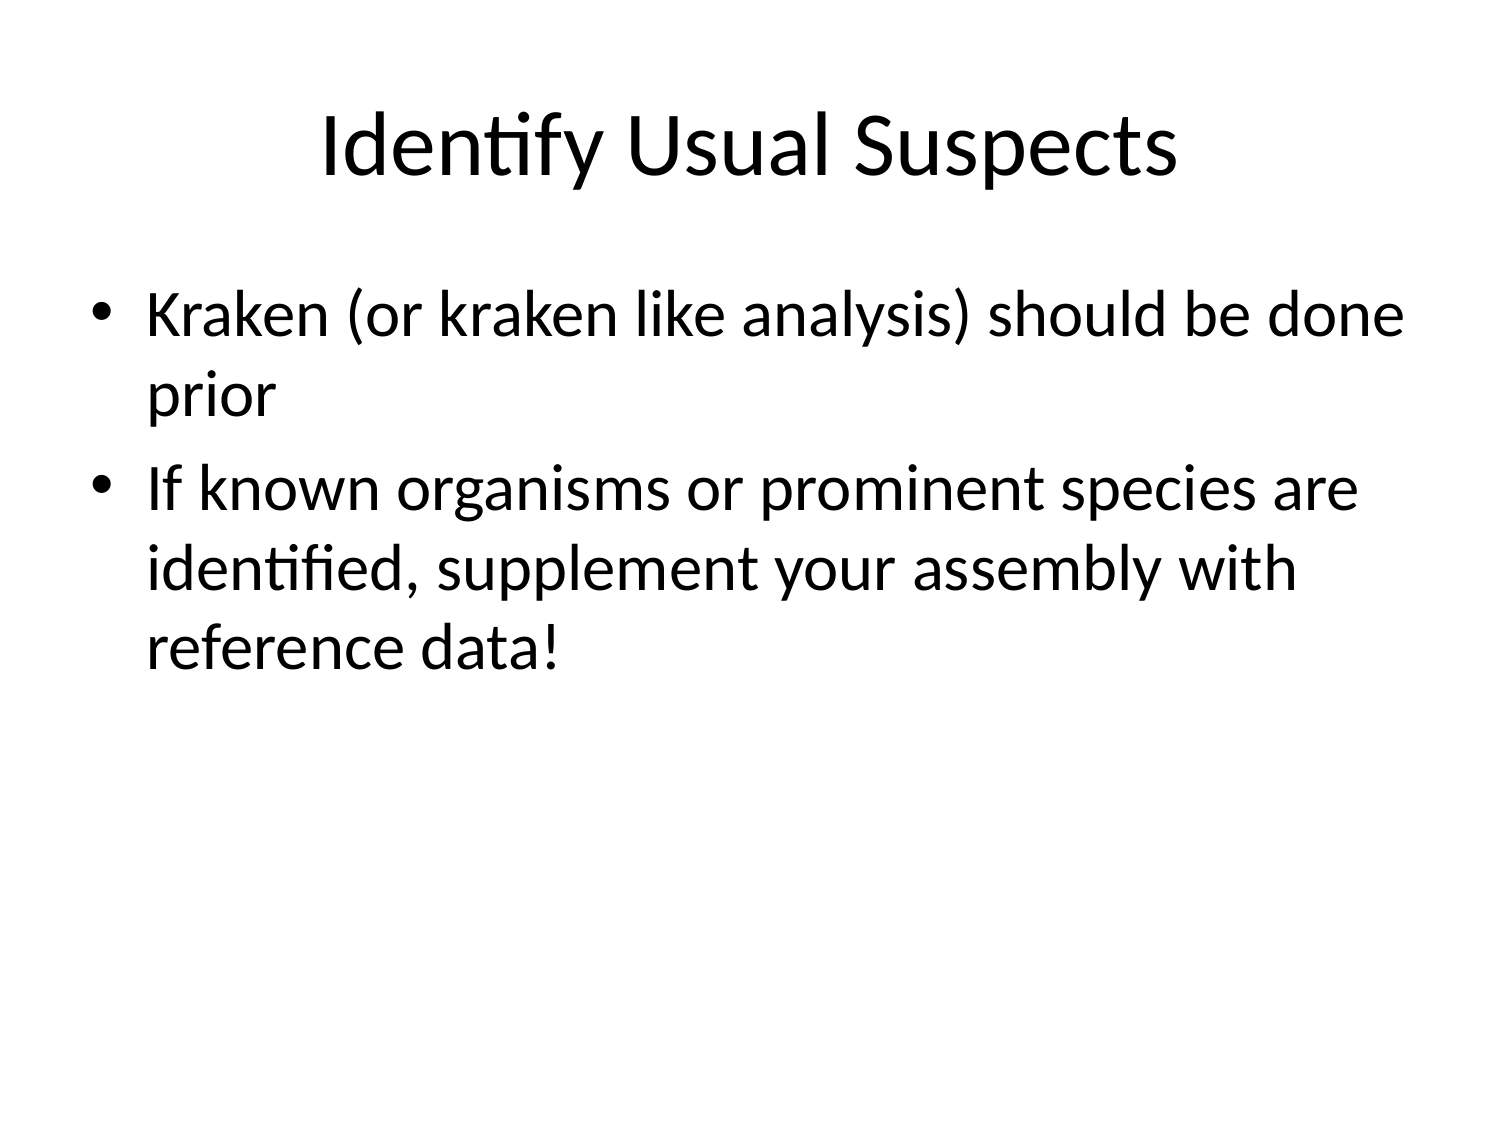

# Identify Usual Suspects
Kraken (or kraken like analysis) should be done prior
If known organisms or prominent species are identified, supplement your assembly with reference data!